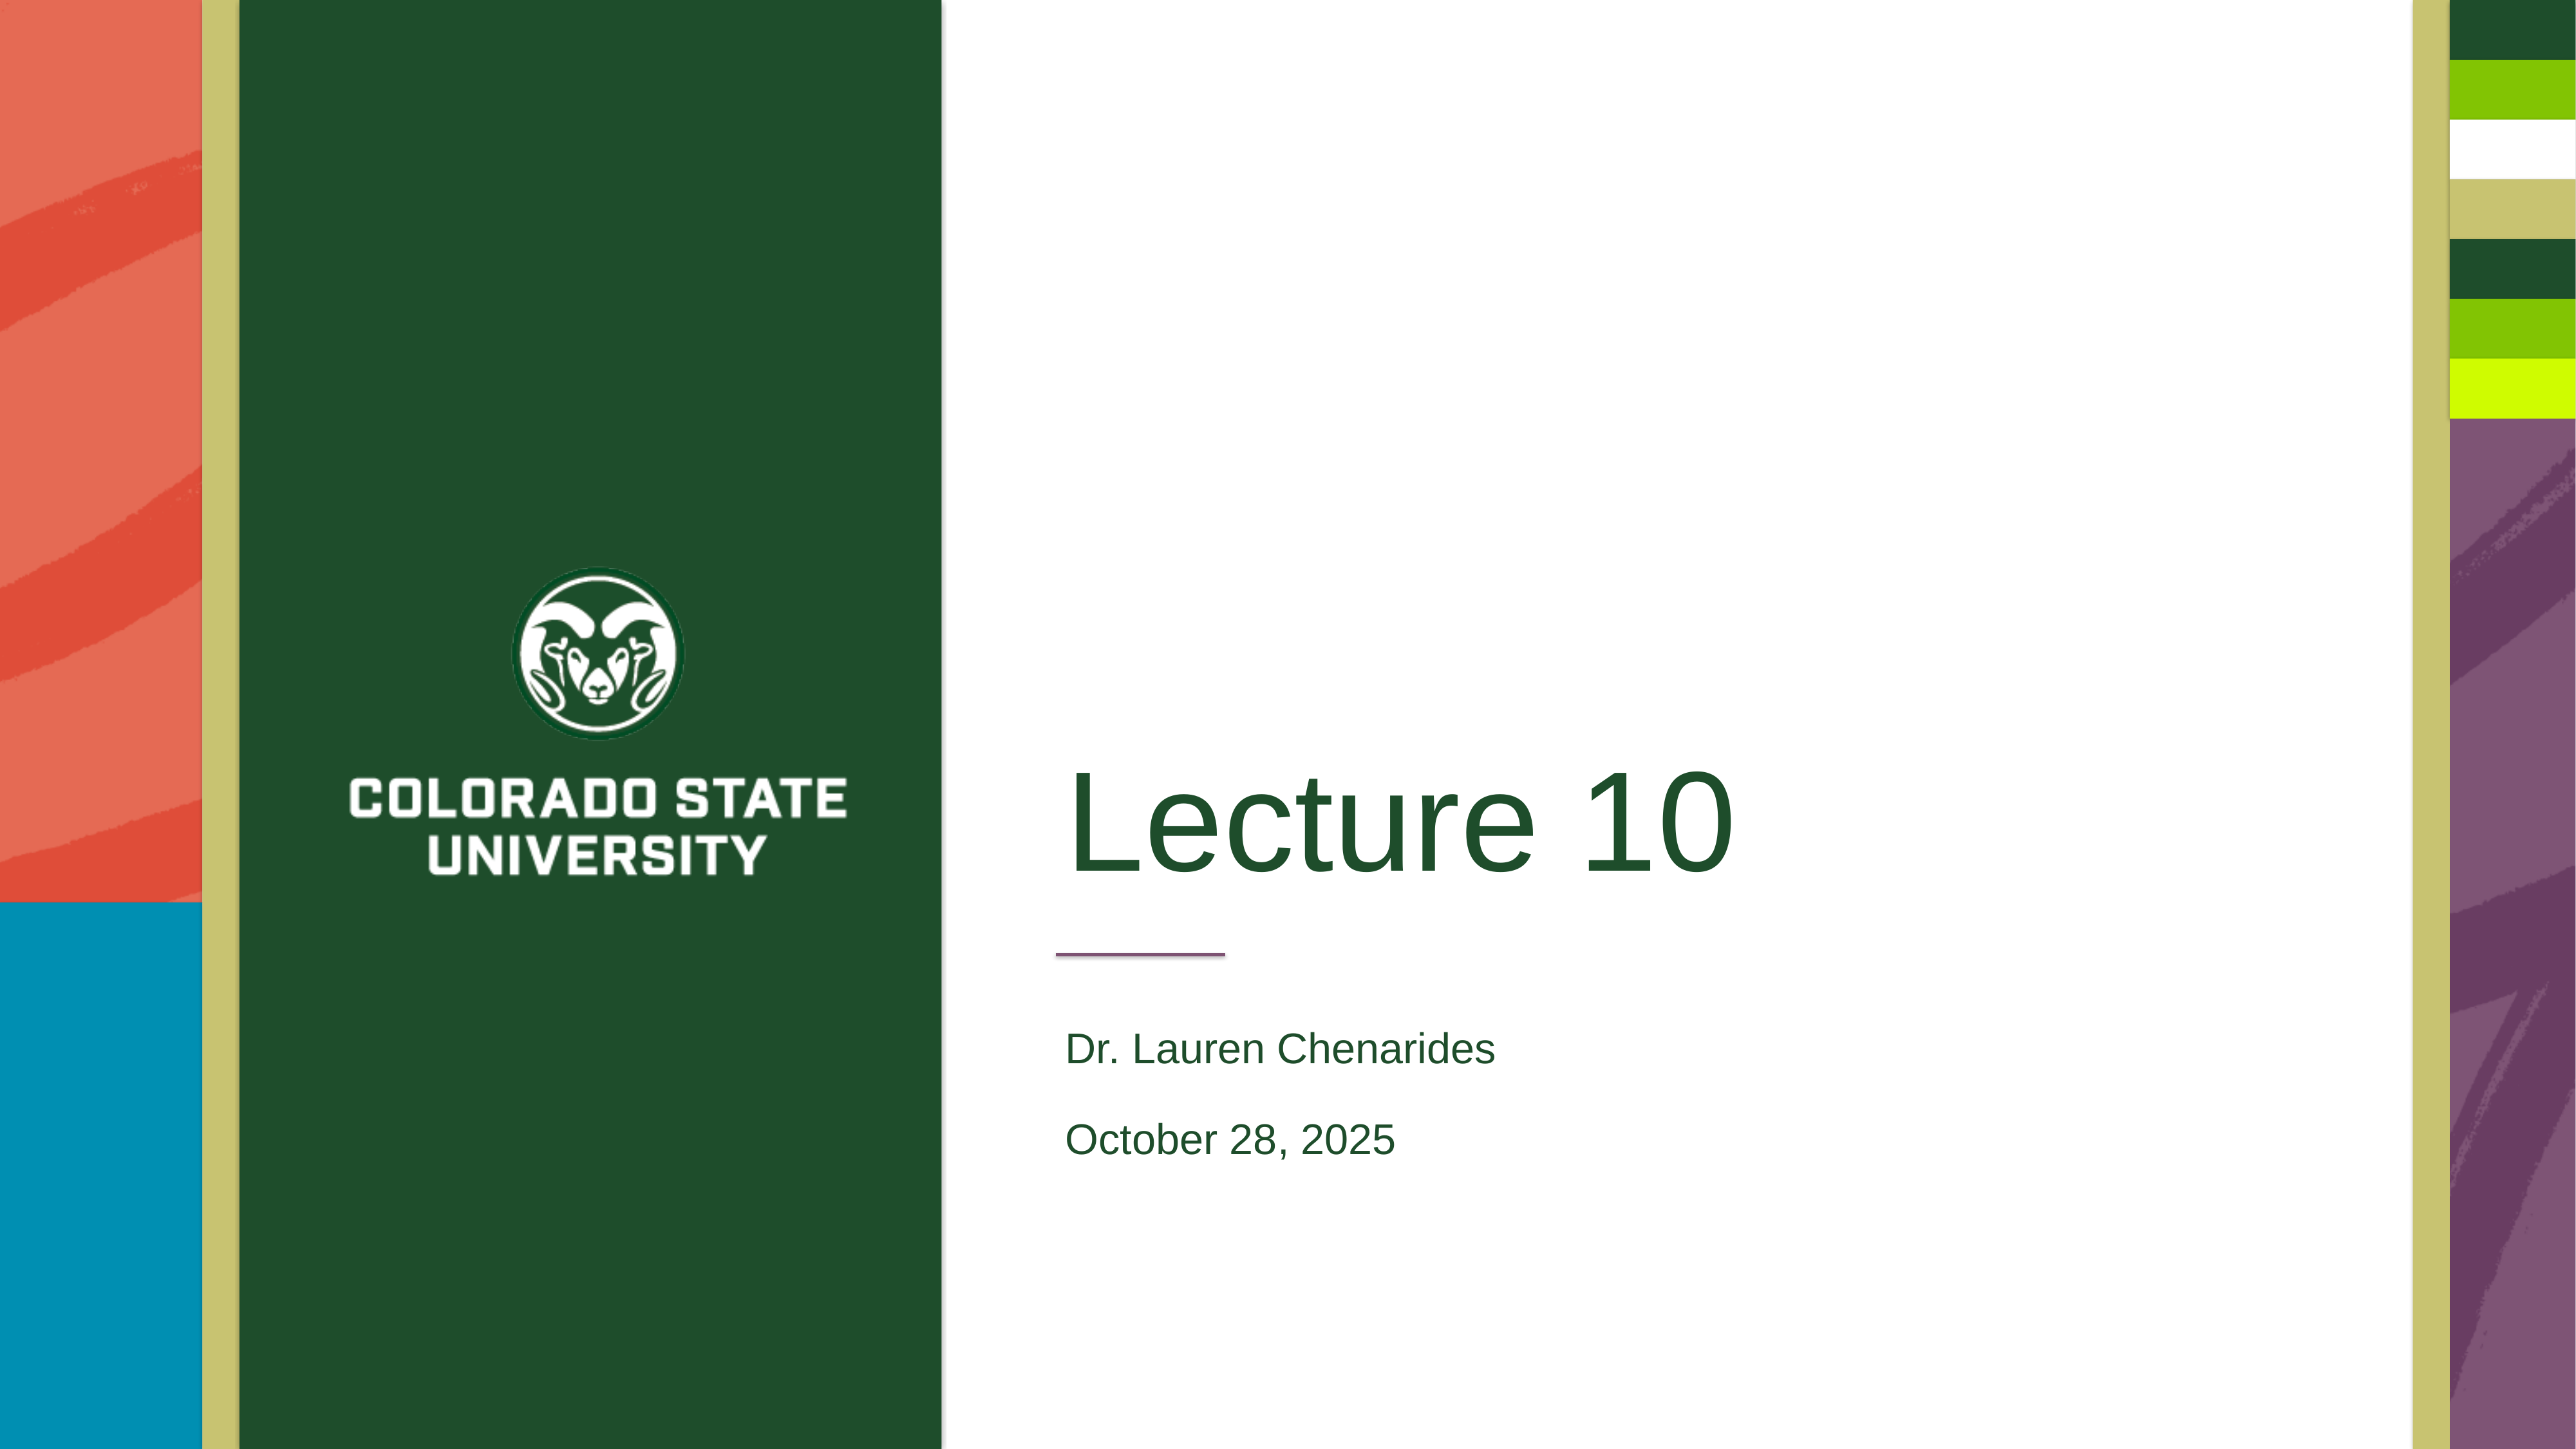

# Lecture 10
Dr. Lauren Chenarides
October 28, 2025